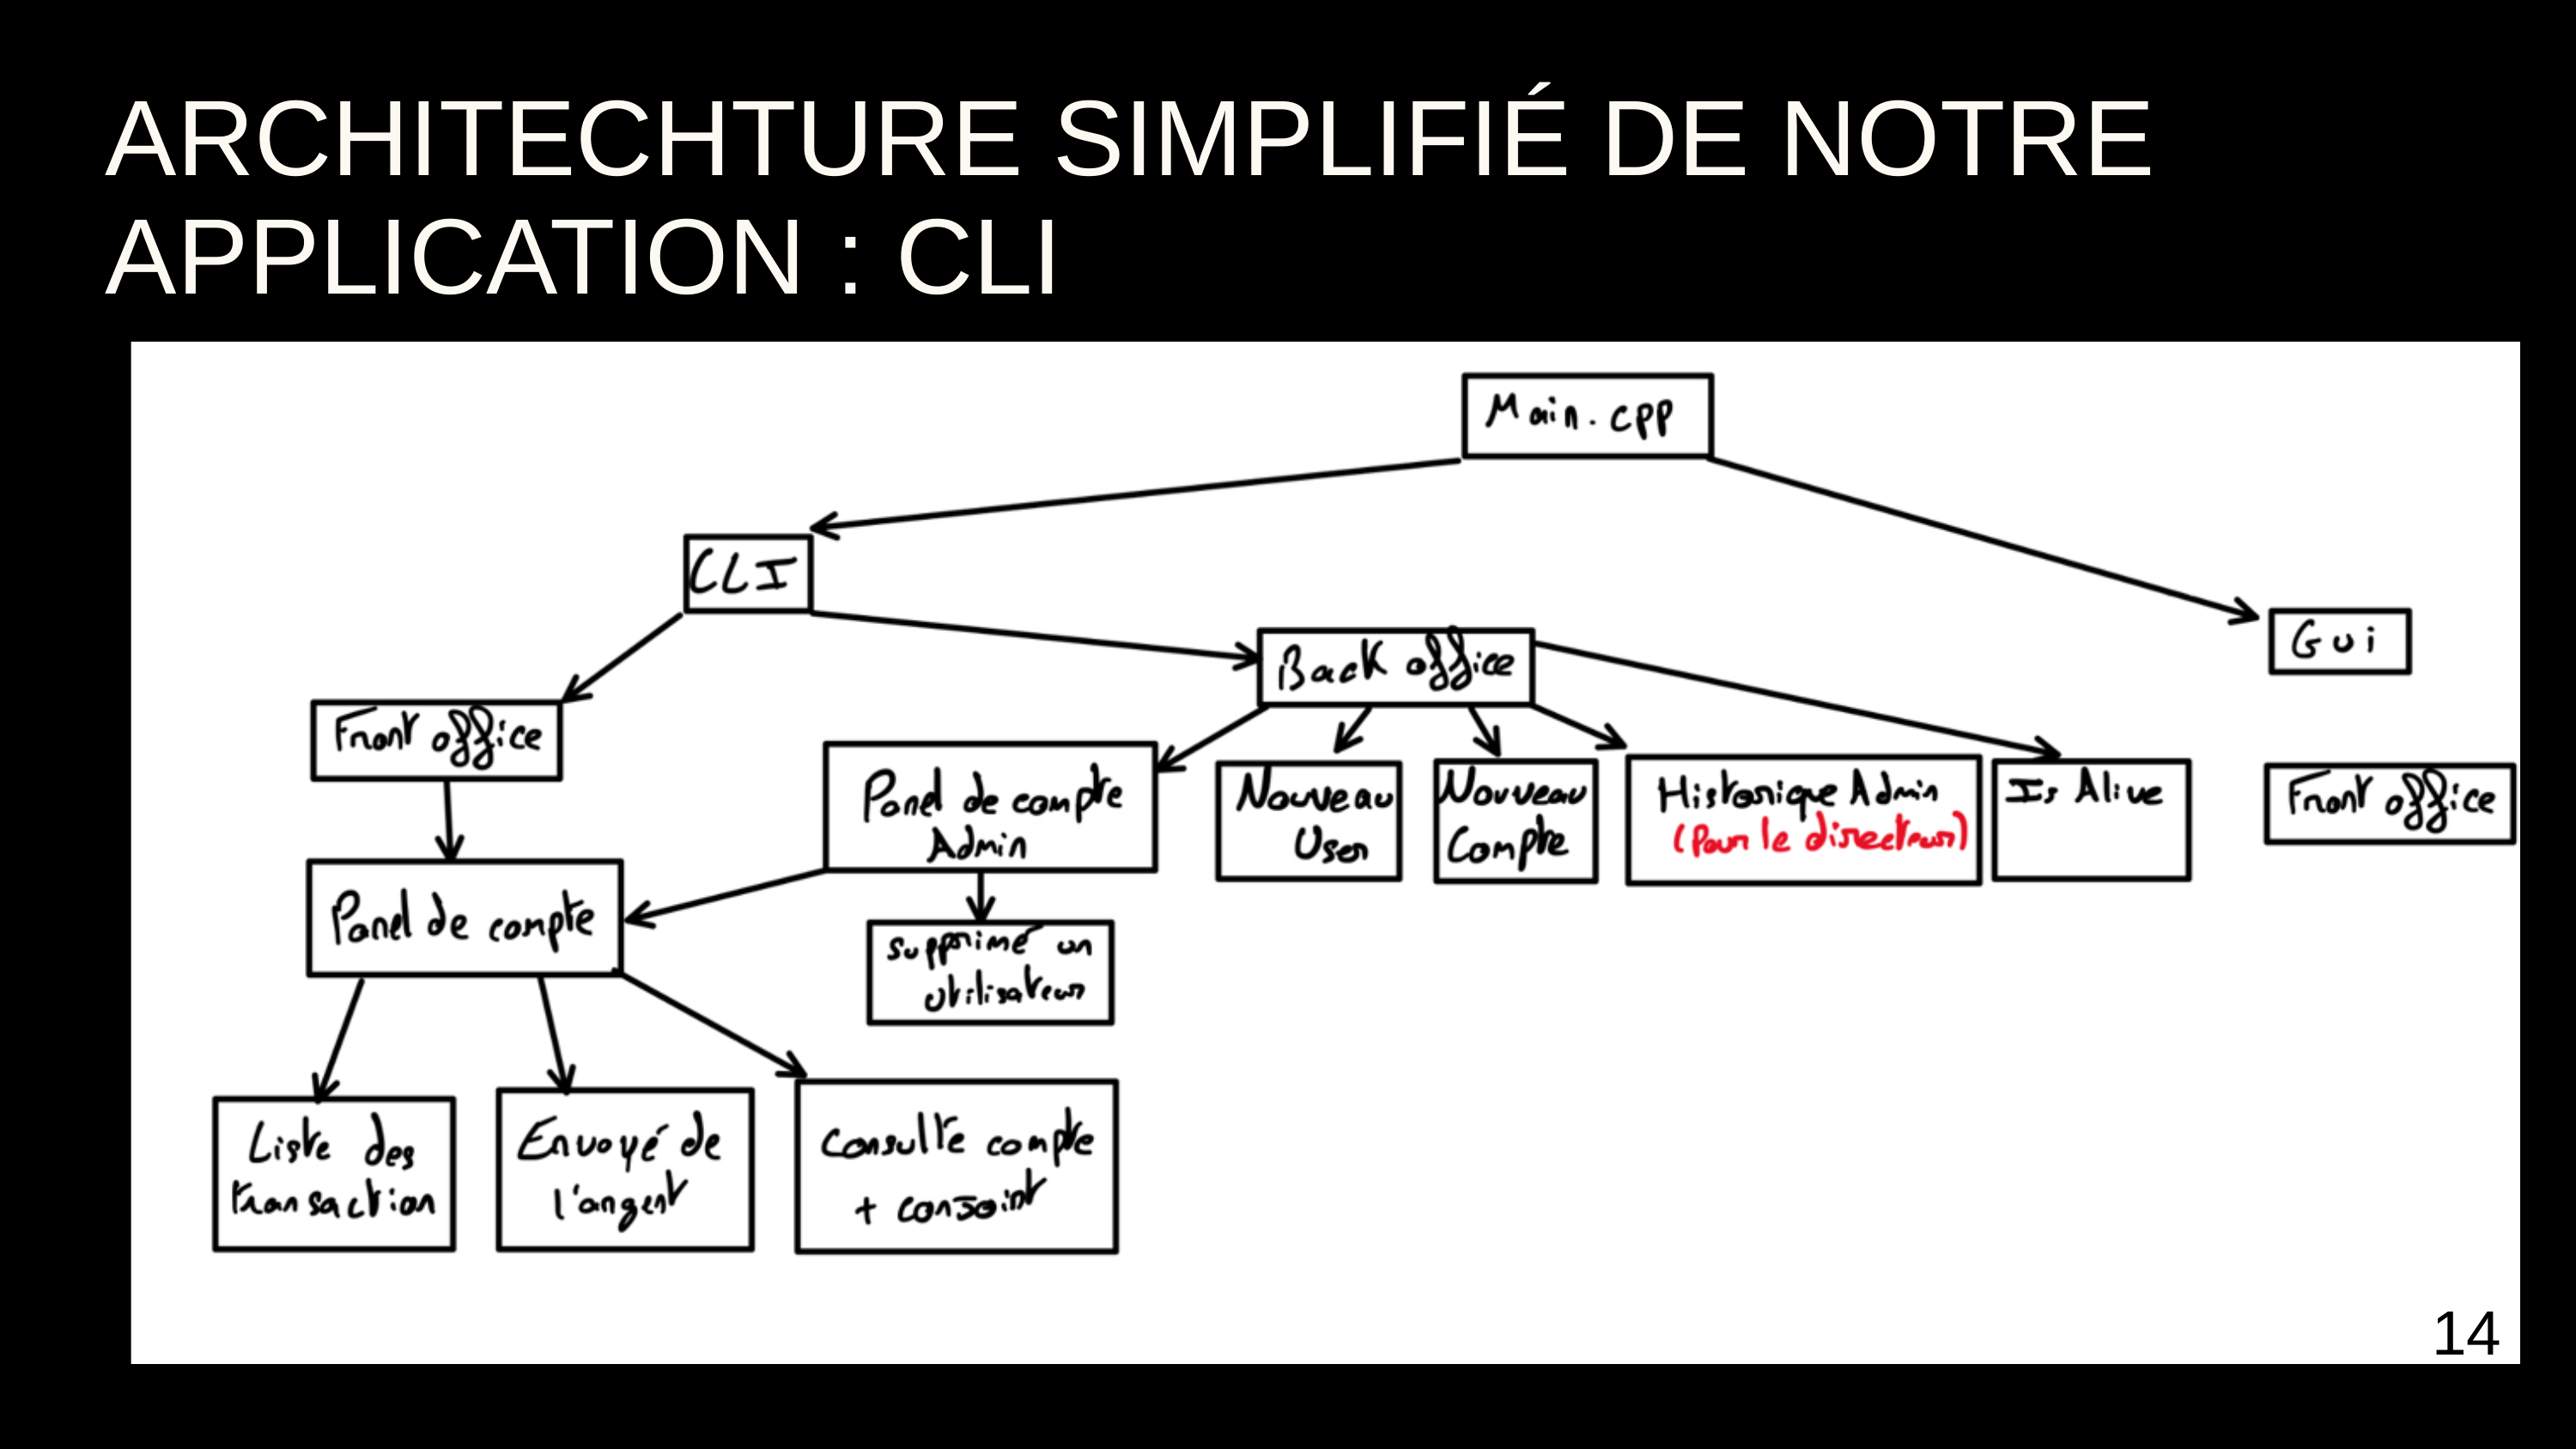

ARCHITECHTURE SIMPLIFIÉ DE NOTRE
APPLICATION : CLI

14